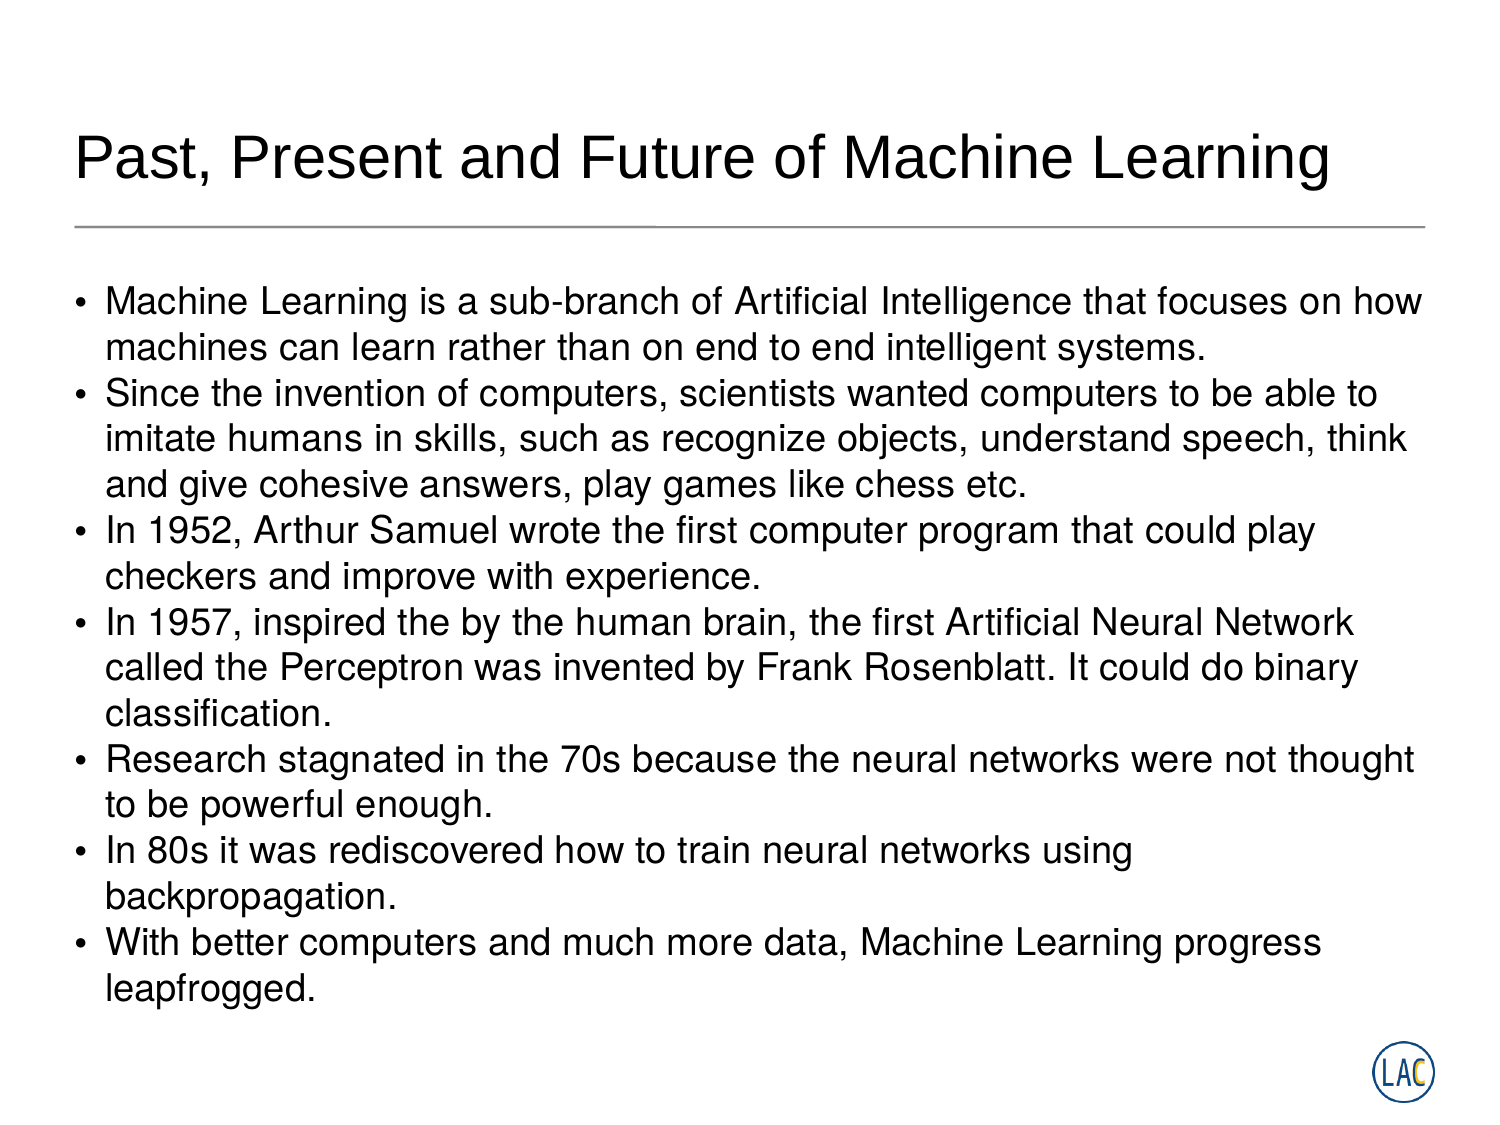

# Past, Present and Future of Machine Learning
Machine Learning is a sub-branch of Artificial Intelligence that focuses on how machines can learn rather than on end to end intelligent systems.
Since the invention of computers, scientists wanted computers to be able to imitate humans in skills, such as recognize objects, understand speech, think and give cohesive answers, play games like chess etc.
In 1952, Arthur Samuel wrote the first computer program that could play checkers and improve with experience.
In 1957, inspired the by the human brain, the first Artificial Neural Network called the Perceptron was invented by Frank Rosenblatt. It could do binary classification.
Research stagnated in the 70s because the neural networks were not thought to be powerful enough.
In 80s it was rediscovered how to train neural networks using backpropagation.
With better computers and much more data, Machine Learning progress leapfrogged.